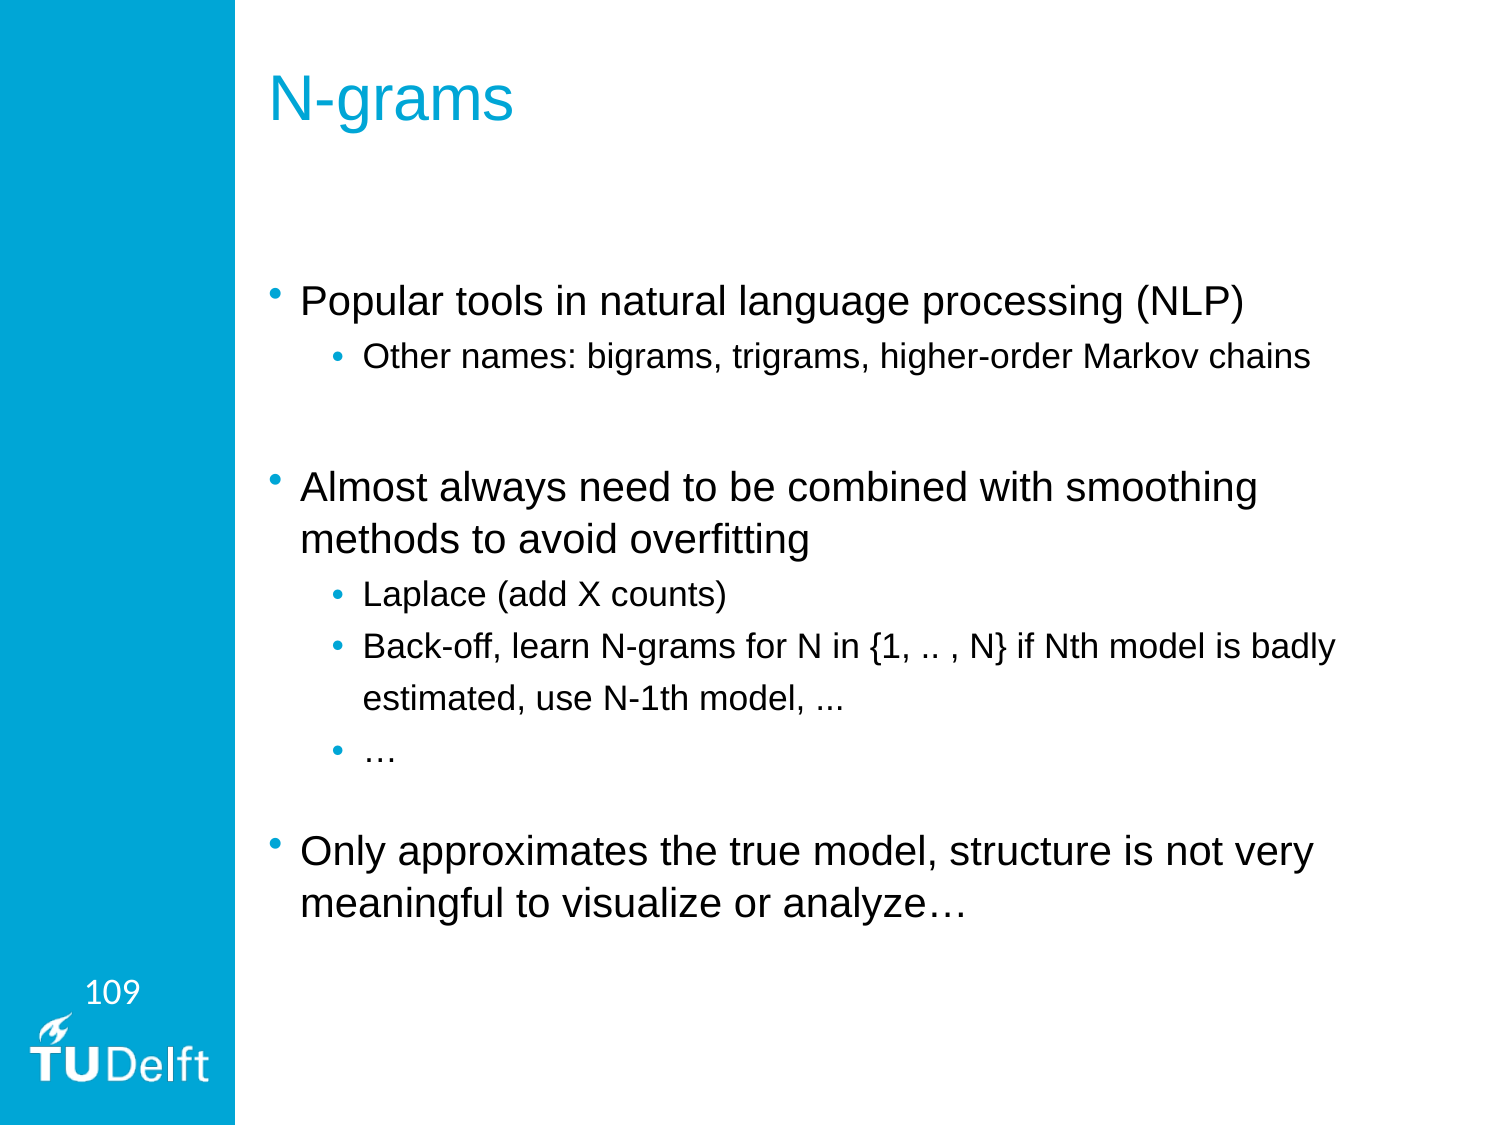

# N-grams
Popular tools in natural language processing (NLP)
Other names: bigrams, trigrams, higher-order Markov chains

Almost always need to be combined with smoothing methods to avoid overfitting
Laplace (add X counts)
Back-off, learn N-grams for N in {1, .. , N} if Nth model is badly estimated, use N-1th model, ...
…

Only approximates the true model, structure is not very meaningful to visualize or analyze…